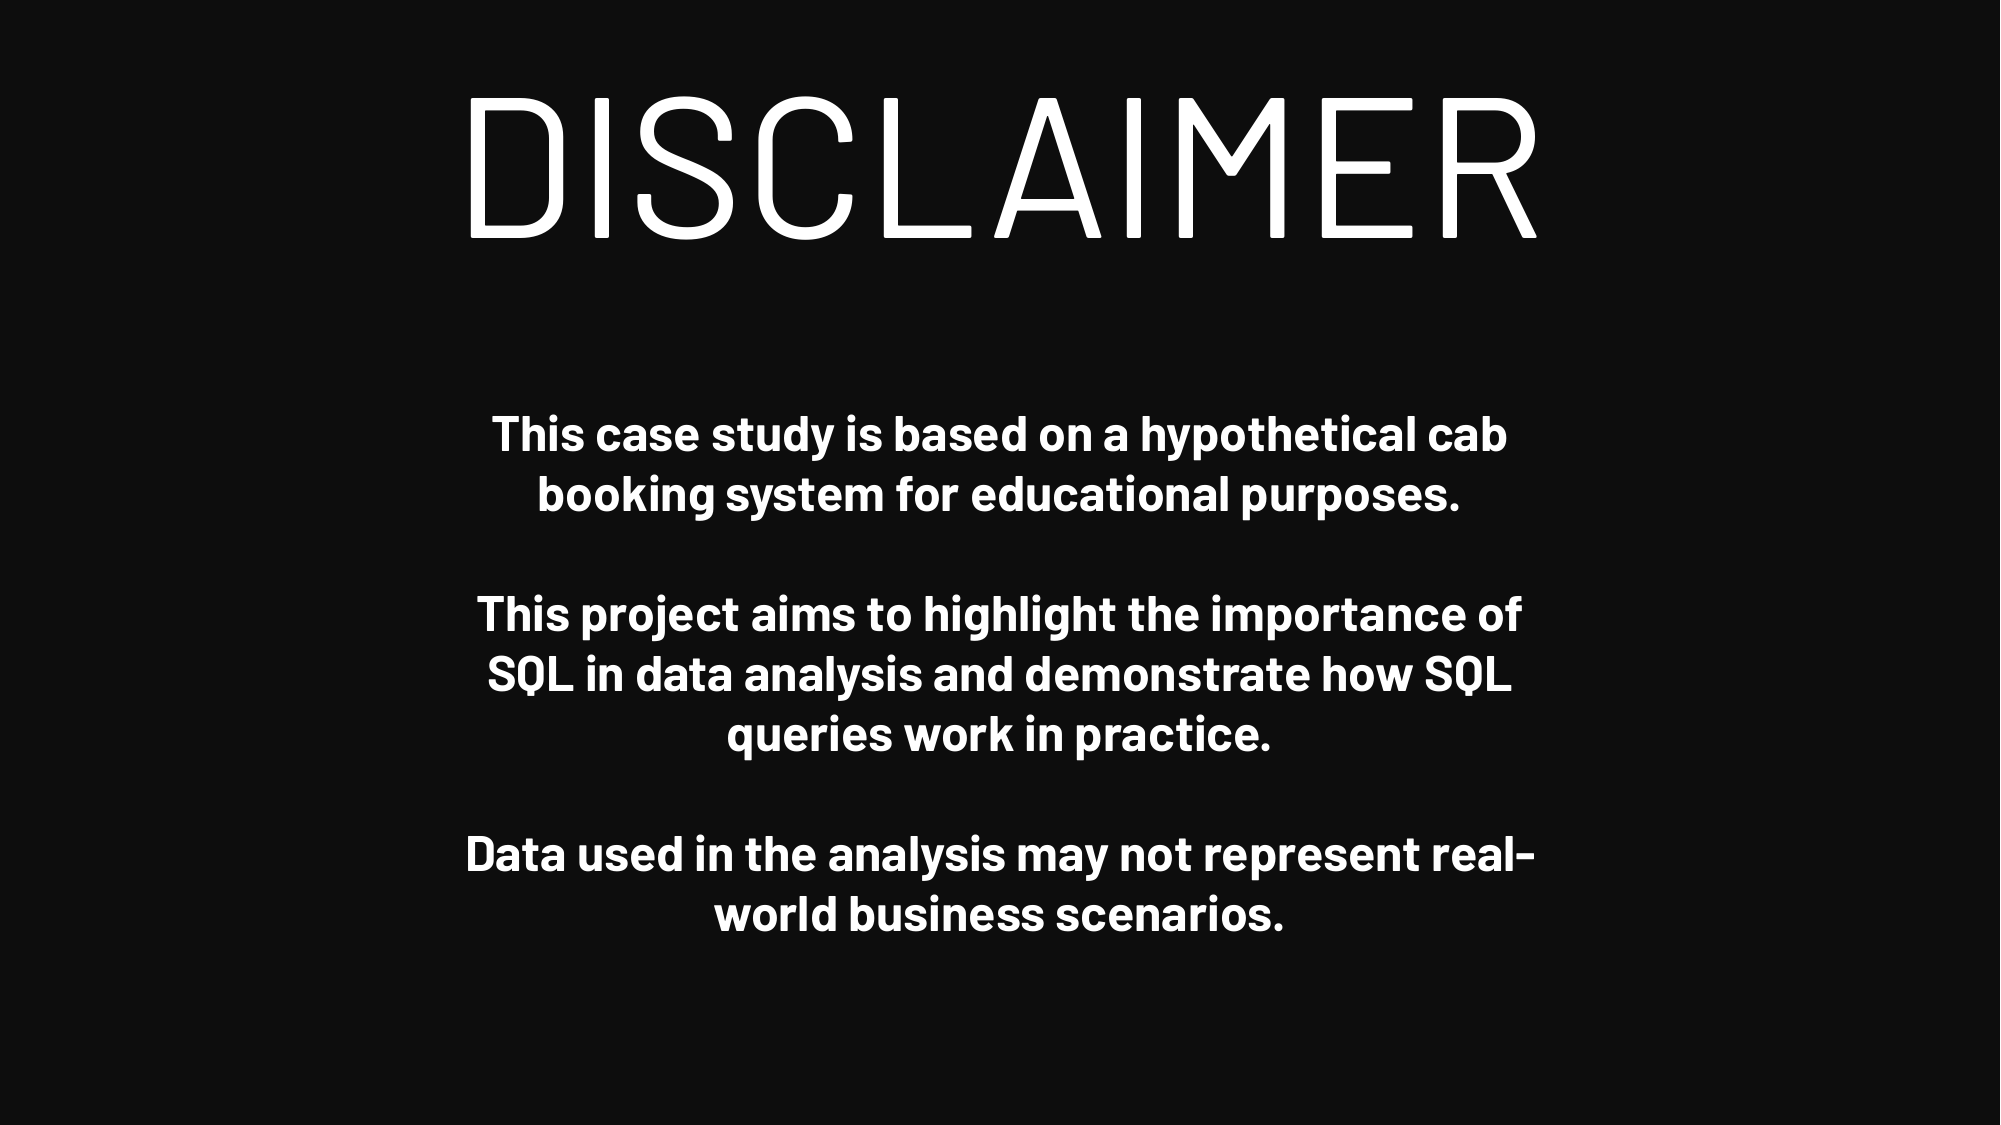

DISCLAIMER
This case study is based on a hypothetical cab booking system for educational purposes.

This project aims to highlight the importance of SQL in data analysis and demonstrate how SQL queries work in practice.

Data used in the analysis may not represent real-world business scenarios.